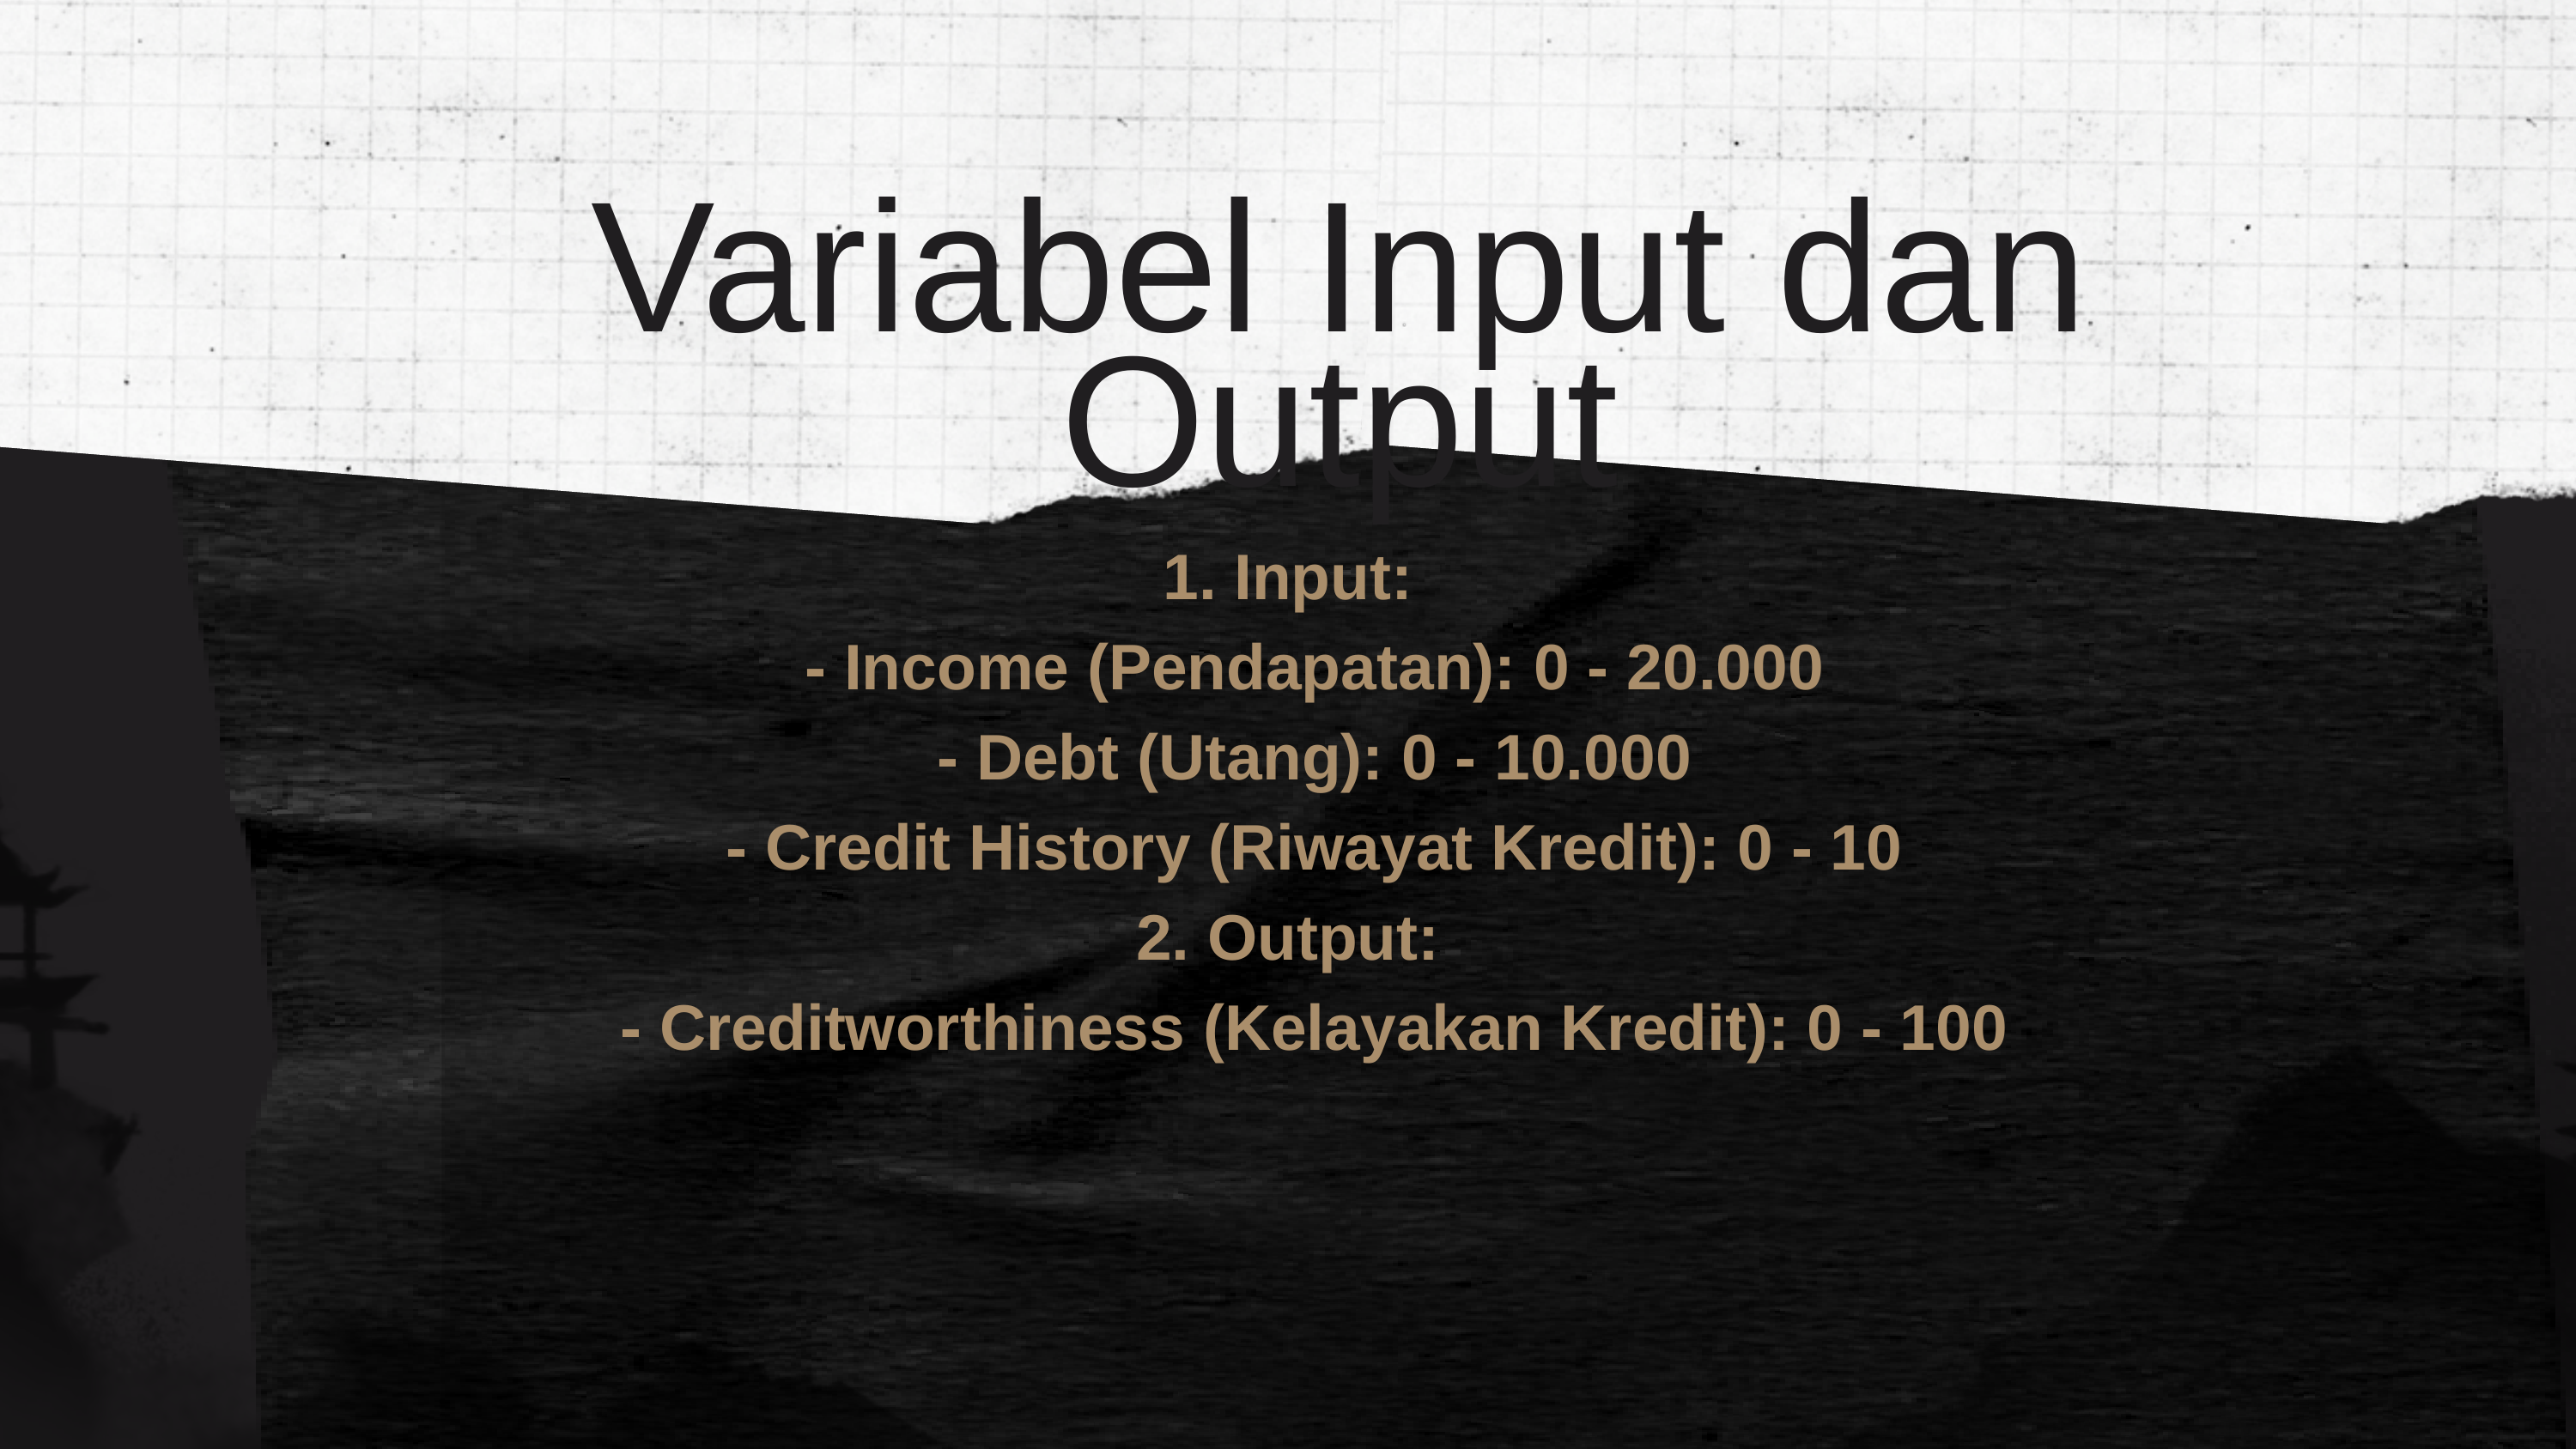

Variabel Input dan Output

1. Input:
   - Income (Pendapatan): 0 - 20.000
   - Debt (Utang): 0 - 10.000
   - Credit History (Riwayat Kredit): 0 - 10
2. Output:
   - Creditworthiness (Kelayakan Kredit): 0 - 100